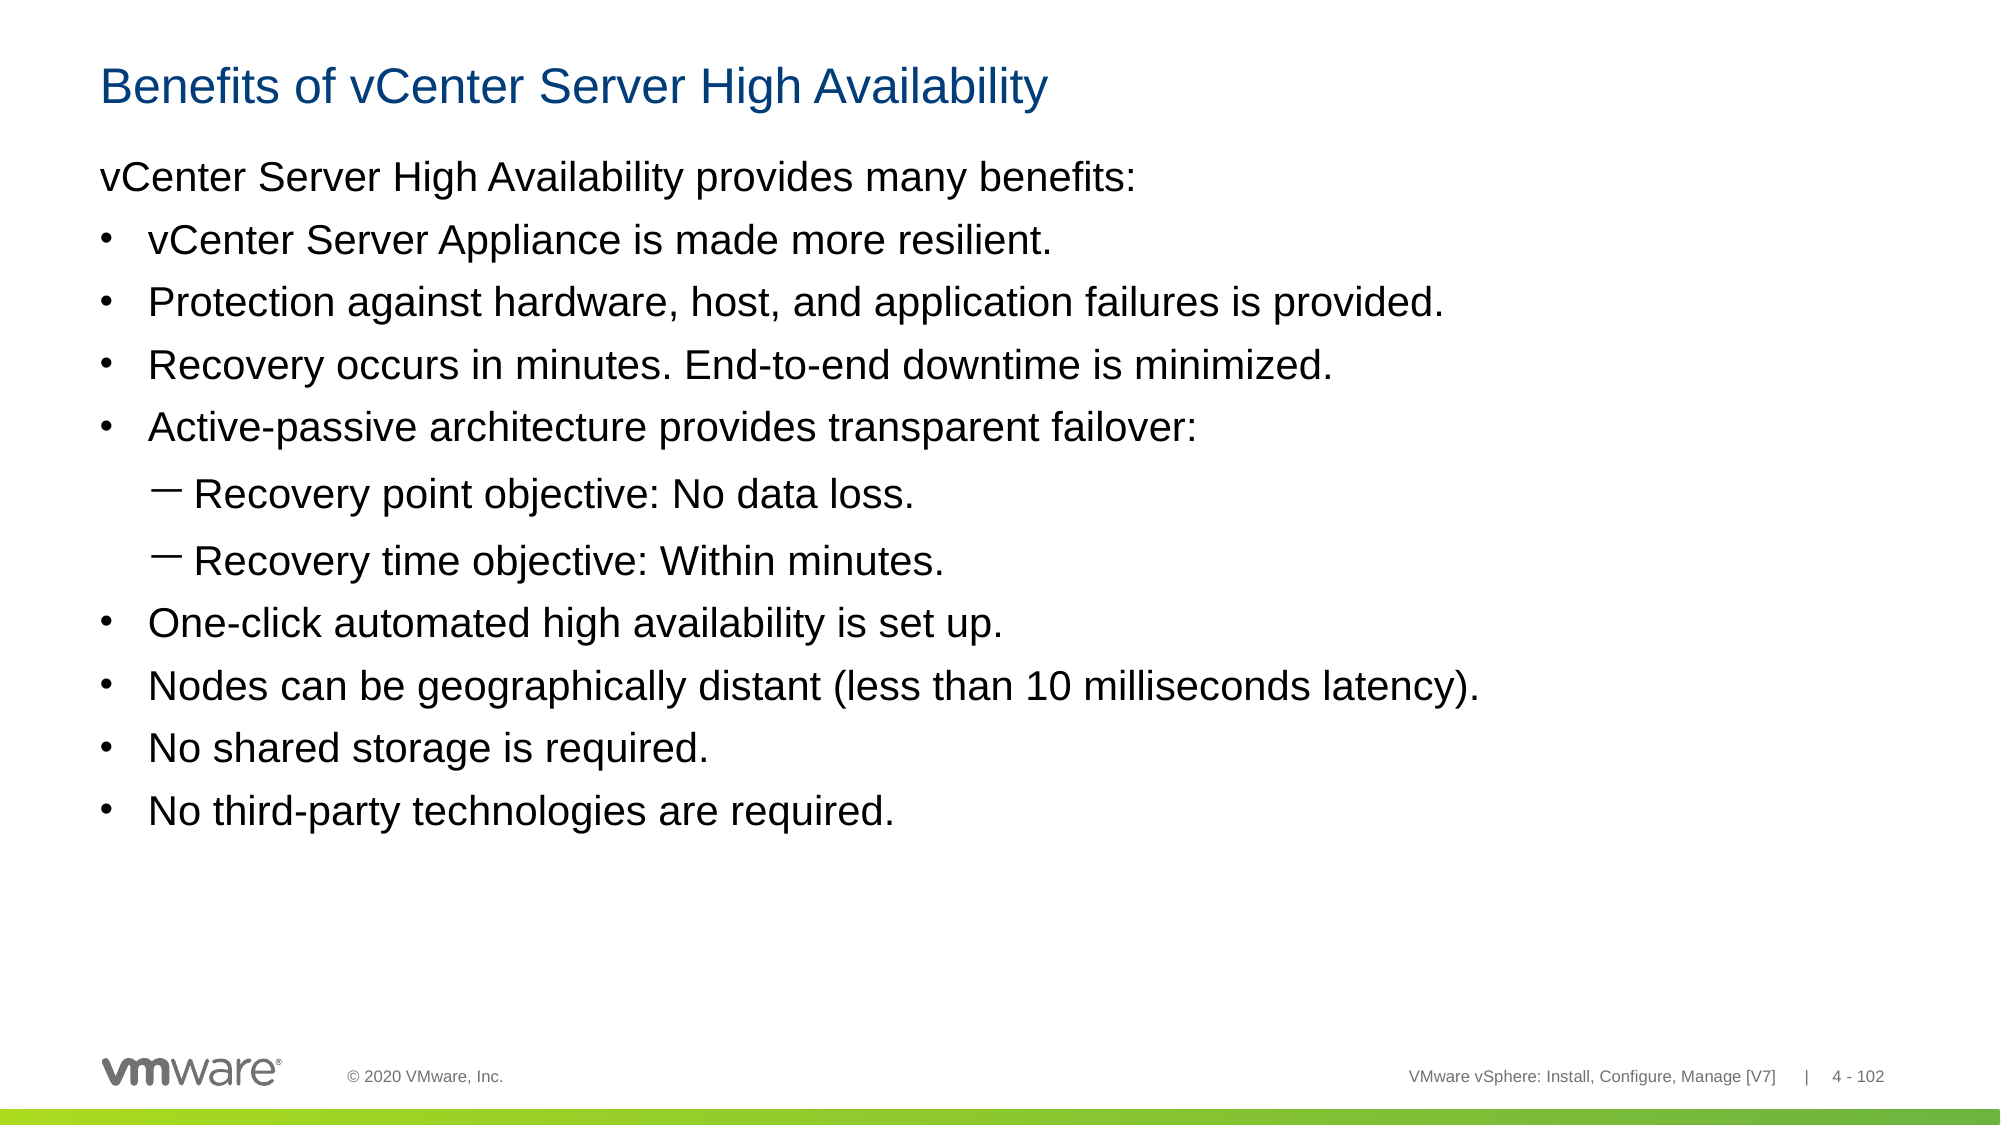

# Benefits of vCenter Server High Availability
vCenter Server High Availability provides many benefits:
vCenter Server Appliance is made more resilient.
Protection against hardware, host, and application failures is provided.
Recovery occurs in minutes. End-to-end downtime is minimized.
Active-passive architecture provides transparent failover:
Recovery point objective: No data loss.
Recovery time objective: Within minutes.
One-click automated high availability is set up.
Nodes can be geographically distant (less than 10 milliseconds latency).
No shared storage is required.
No third-party technologies are required.
VMware vSphere: Install, Configure, Manage [V7]      |     4 - 102